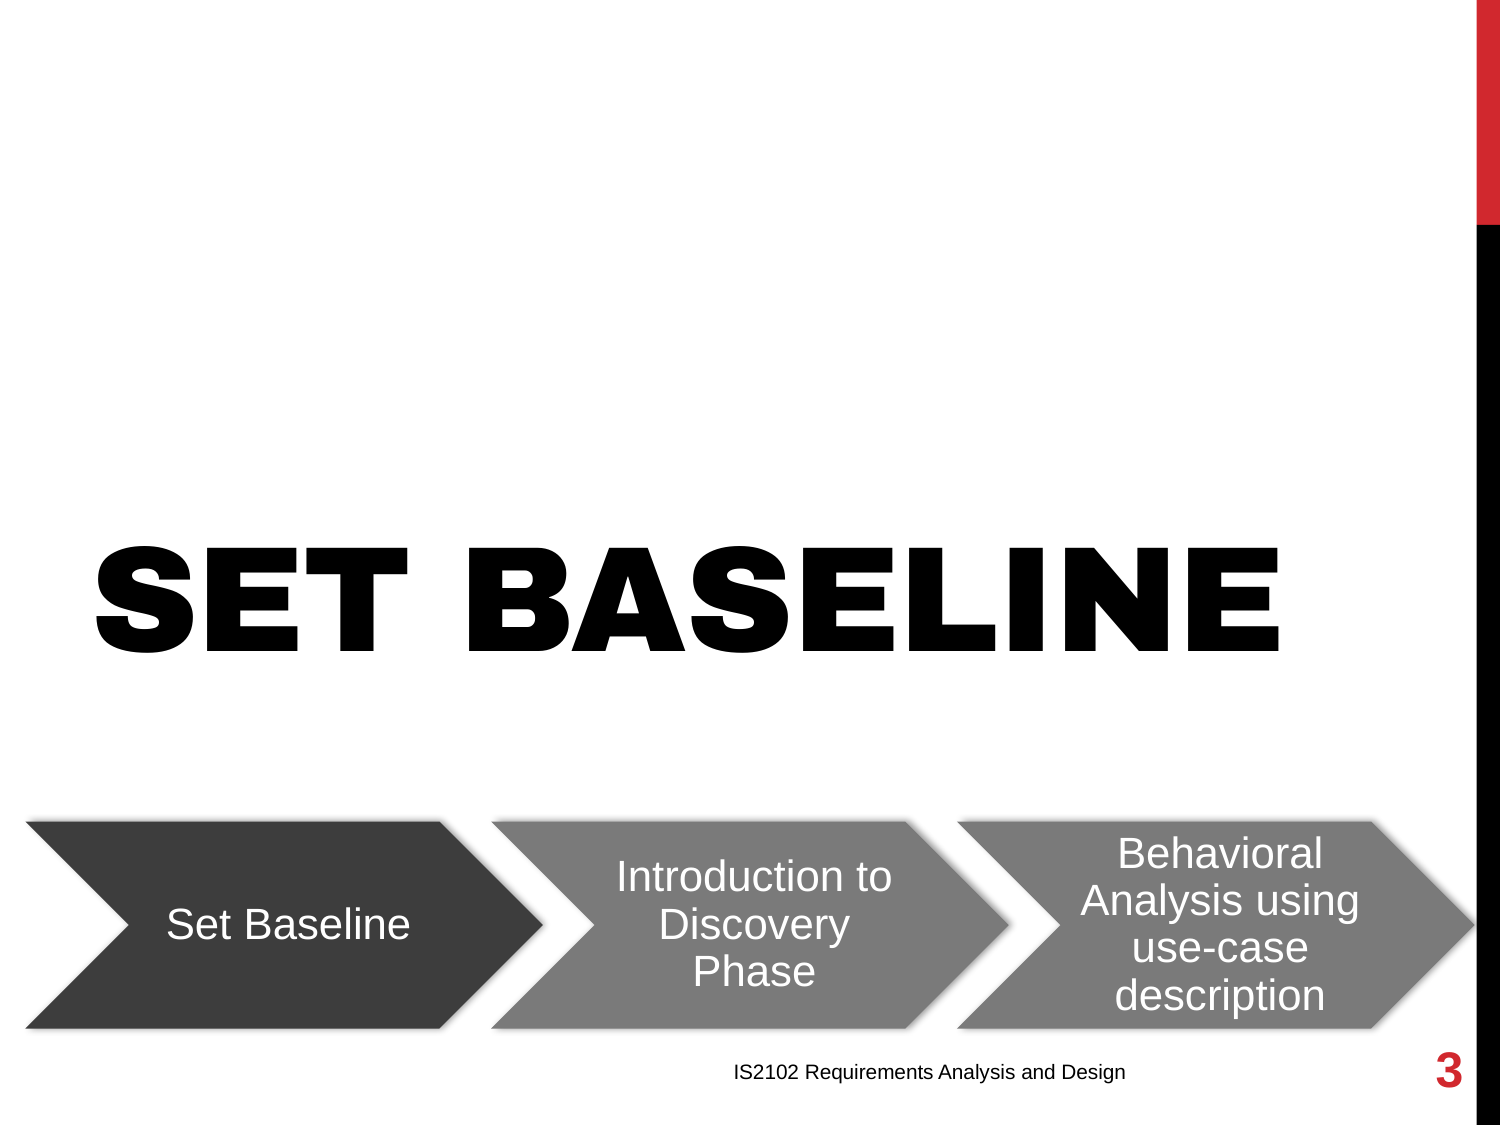

# Set Baseline
Set Baseline
Introduction to Discovery Phase
Behavioral Analysis using use-case description
3
IS2102 Requirements Analysis and Design